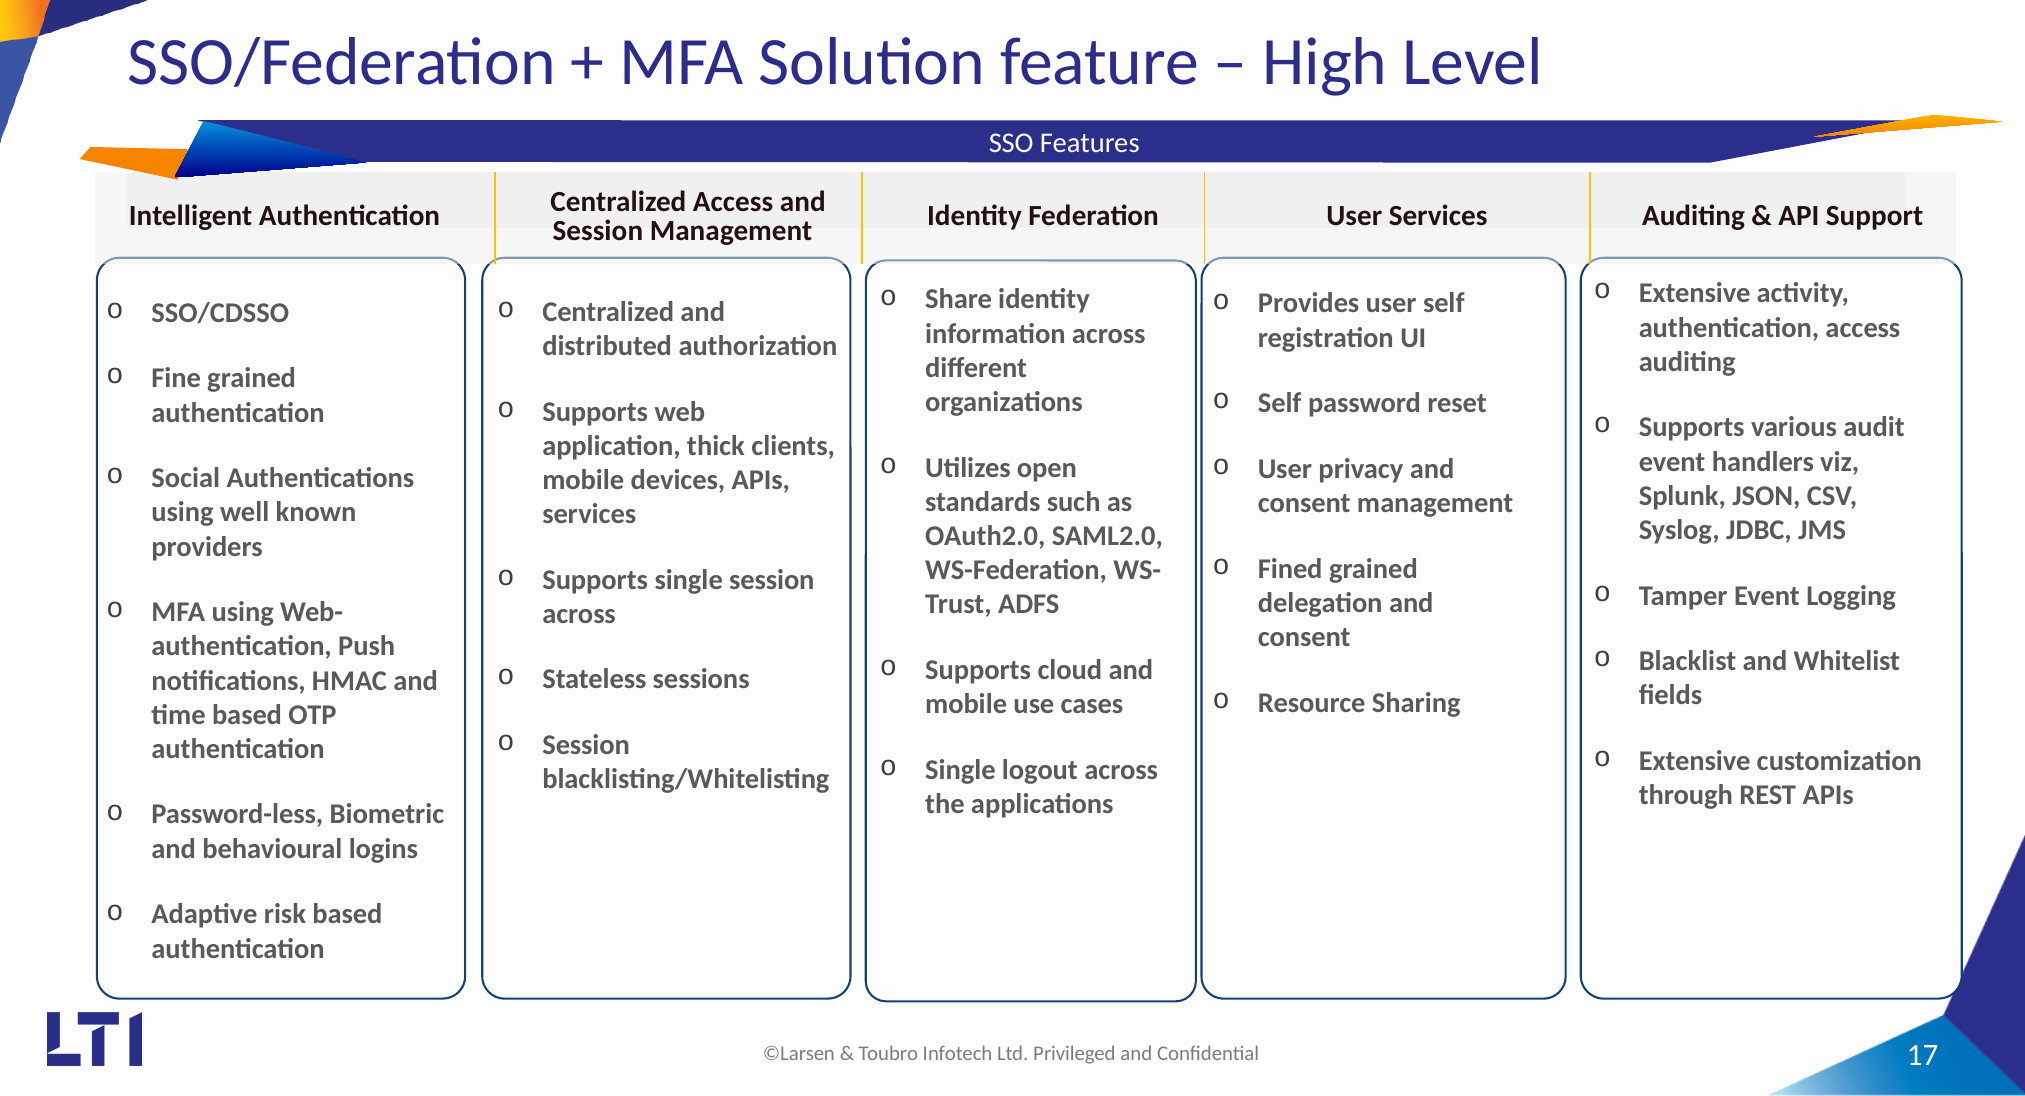

# SSO/Federation + MFA Solution feature – High Level

SSO Features

| Intelligent Authentication | Centralized Access and Session Management | Identity Federation | User Services | Auditing & API Support |
| --- | --- | --- | --- | --- |

Extensive activity, authentication, access auditing
Supports various audit event handlers viz, Splunk, JSON, CSV, Syslog, JDBC, JMS
Tamper Event Logging
Blacklist and Whitelist fields
Extensive customization through REST APIs

Share identity information across different organizations
Utilizes open standards such as OAuth2.0, SAML2.0, WS-Federation, WS-Trust, ADFS
Supports cloud and mobile use cases
Single logout across the applications

Provides user self registration UI
Self password reset
User privacy and consent management
Fined grained delegation and consent
Resource Sharing

Centralized and distributed authorization
Supports web application, thick clients, mobile devices, APIs, services
Supports single session across
Stateless sessions
Session blacklisting/Whitelisting

SSO/CDSSO
Fine grained authentication
Social Authentications using well known providers
MFA using Web-authentication, Push notifications, HMAC and time based OTP authentication
Password-less, Biometric and behavioural logins
Adaptive risk based authentication